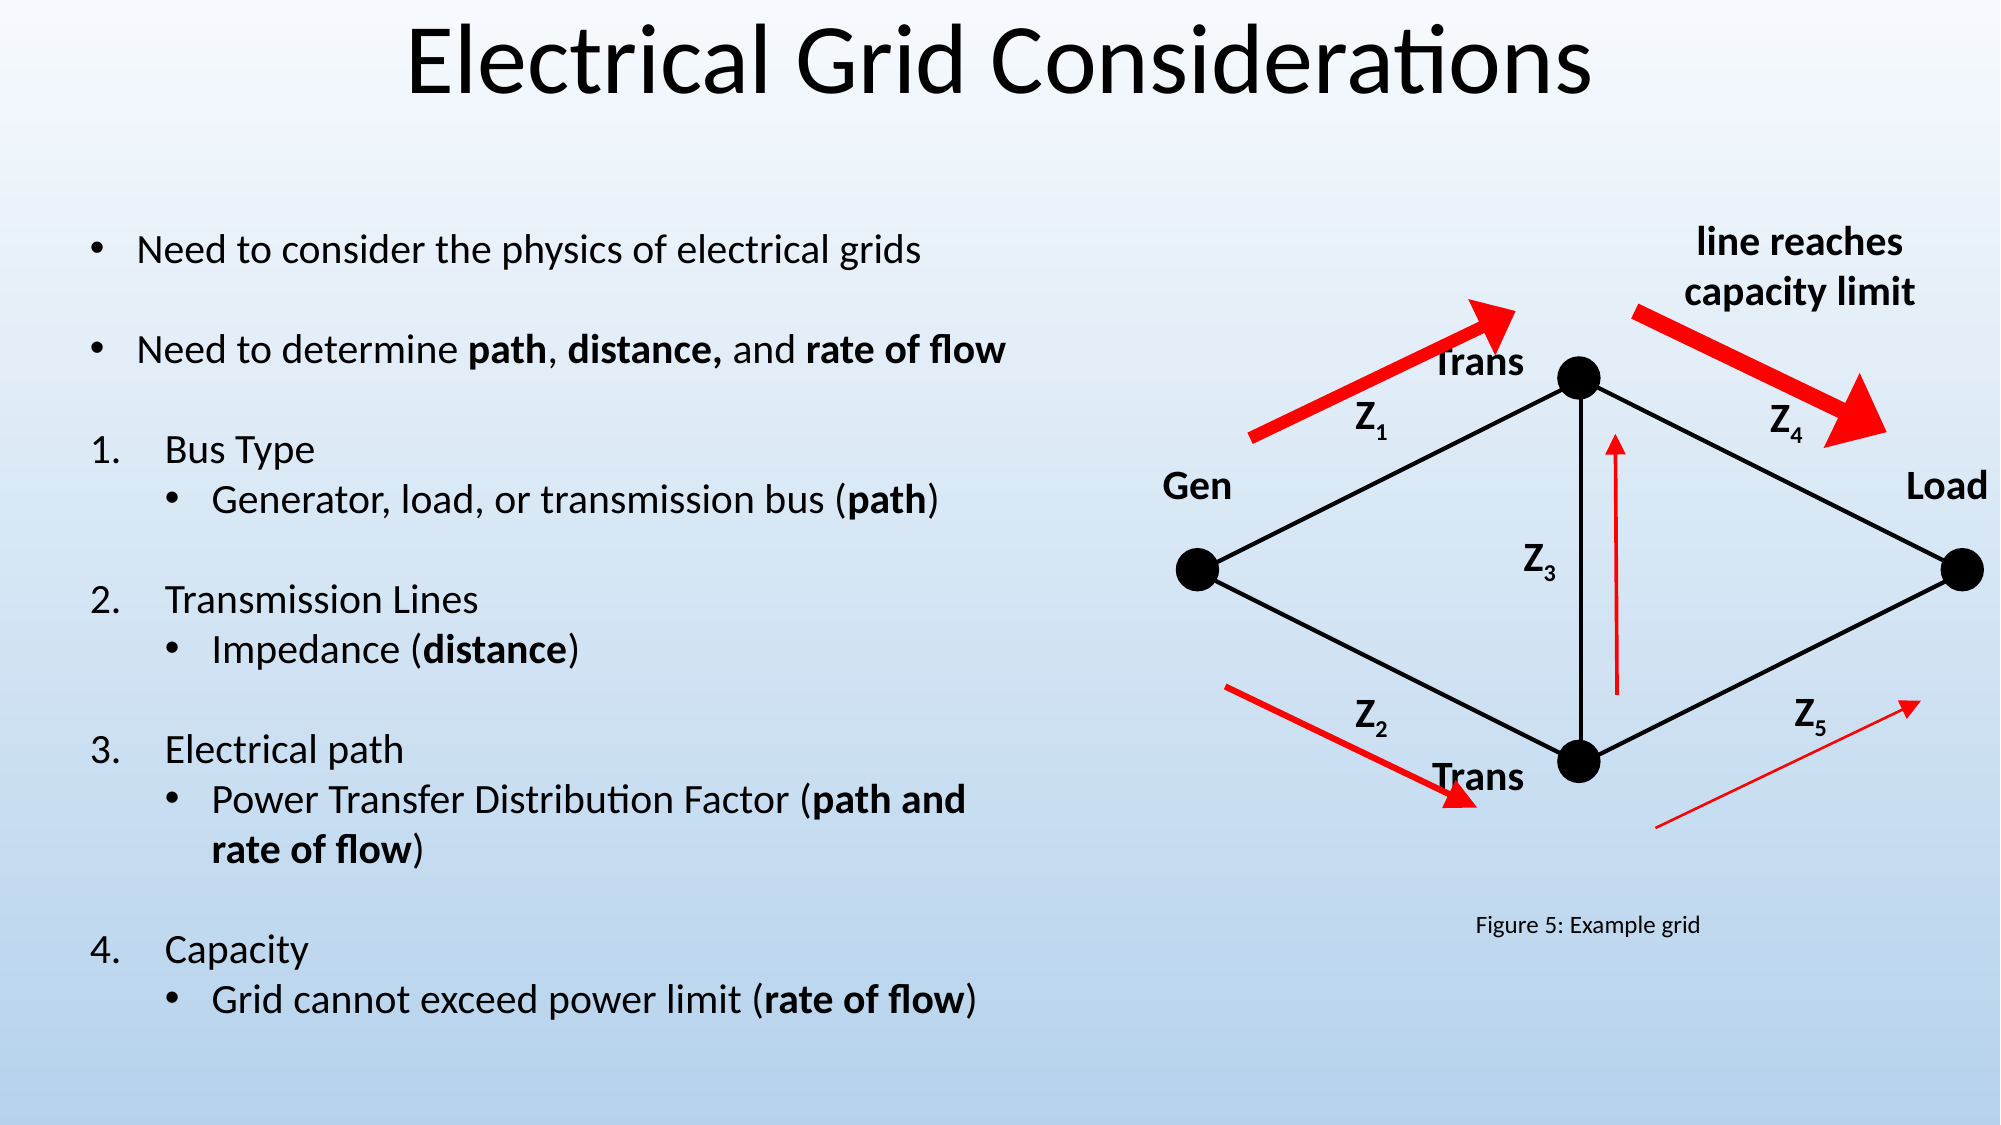

# Electrical Grid Considerations
line reaches capacity limit
Need to consider the physics of electrical grids

Need to determine path, distance, and rate of flow

Bus Type
Generator, load, or transmission bus (path)

Transmission Lines
Impedance (distance)

Electrical path
Power Transfer Distribution Factor (path and rate of flow)

Capacity
Grid cannot exceed power limit (rate of flow)

Trans

Z1
Z4
Gen
Load
Z3
Z5
Z2
Trans
Figure 5: Example grid